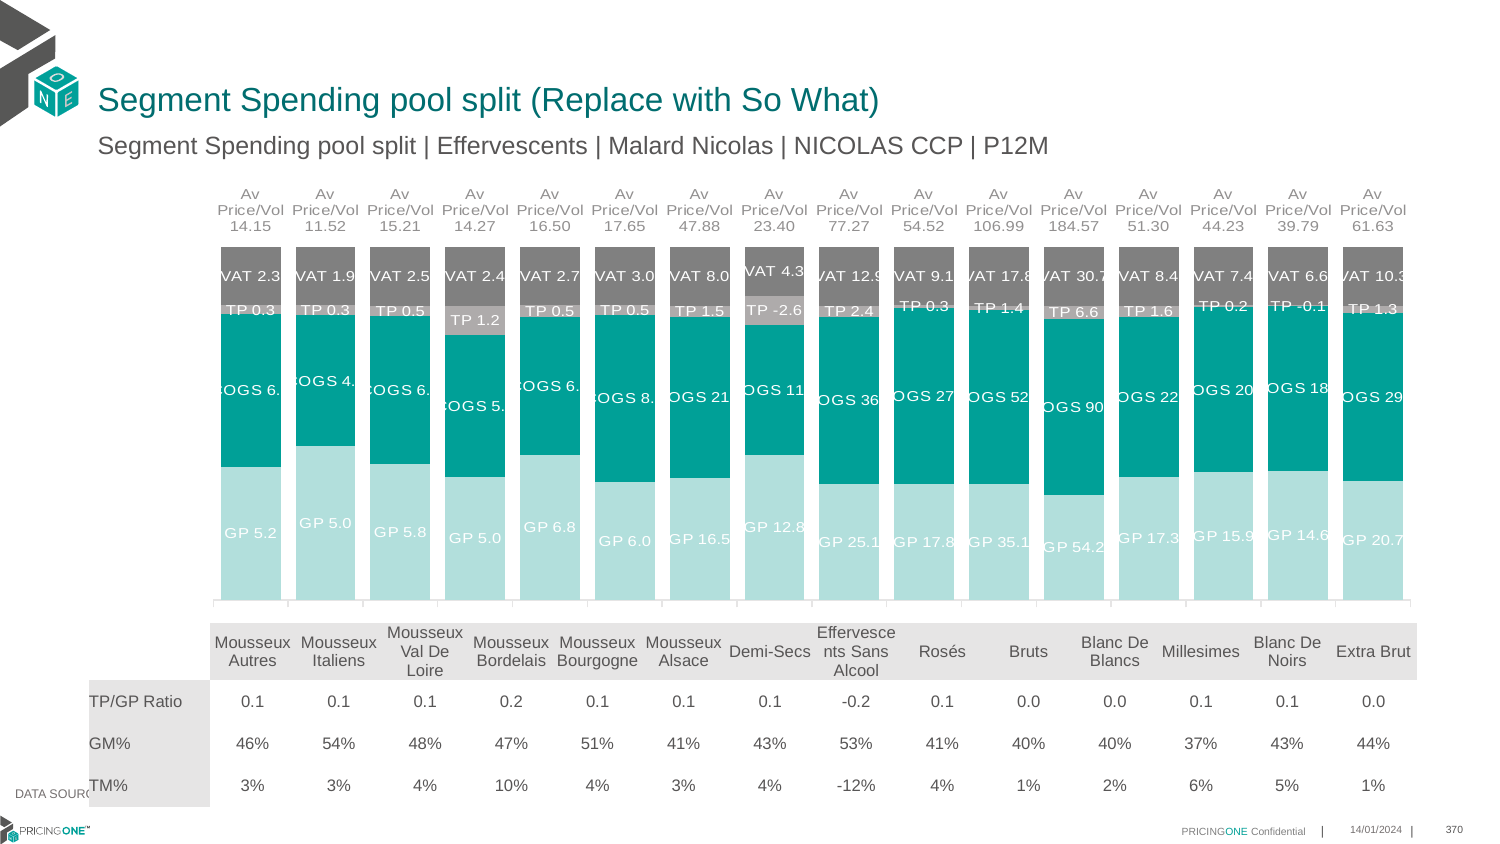

# Segment Spending pool split (Replace with So What)
Segment Spending pool split | Effervescents | Malard Nicolas | NICOLAS CCP | P12M

### Chart

| Category | GP | COGS | TP | VAT |
|---|---|---|---|---|
| Av Price/Vol 14.15 | 5.2391 | 6.0462 | 0.3285 | 2.3253681392235555 |
| Av Price/Vol 11.52 | 5.0046 | 4.2942 | 0.3029 | 1.9207209589282541 |
| Av Price/Vol 15.21 | 5.8286 | 6.3864 | 0.456 | 2.539961713328538 |
| Av Price/Vol 14.27 | 4.9624 | 5.6907 | 1.2035 | 2.378238341968912 |
| Av Price/Vol 16.50 | 6.7669 | 6.4471 | 0.5342 | 2.7496663997864976 |
| Av Price/Vol 17.65 | 5.976 | 8.4311 | 0.4717 | 2.9786522633744816 |
| Av Price/Vol 47.88 | 16.4972 | 21.7951 | 1.4971 | 7.979240806642946 |
| Av Price/Vol 23.40 | 12.7698 | 11.3965 | -2.6177 | 4.311163522012578 |
| Av Price/Vol 77.27 | 25.1333 | 36.6268 | 2.3722 | 12.879199578725641 |
| Av Price/Vol 54.52 | 17.8021 | 27.2203 | 0.3117 | 9.079362870607465 |
| Av Price/Vol 106.99 | 35.0502 | 52.5692 | 1.353 | 17.84103085165347 |
| Av Price/Vol 184.57 | 54.1675 | 90.5036 | 6.6204 | 30.736780258519442 |
| Av Price/Vol 51.30 | 17.3294 | 22.6018 | 1.6155 | 8.367102396514158 |
| Av Price/Vol 44.23 | 15.9488 | 20.7134 | 0.1832 | 7.371920135938828 |
| Av Price/Vol 39.79 | 14.5799 | 18.6633 | -0.1127 | 6.628096521627516 |
| Av Price/Vol 61.63 | 20.6719 | 29.1002 | 1.3112 | 10.27166666666667 |
|  | Mousseux Autres | Mousseux Italiens | Mousseux Val De Loire | Mousseux Bordelais | Mousseux Bourgogne | Mousseux Alsace | Demi-Secs | Effervescents Sans Alcool | Rosés | Bruts | Blanc De Blancs | Millesimes | Blanc De Noirs | Extra Brut |
| --- | --- | --- | --- | --- | --- | --- | --- | --- | --- | --- | --- | --- | --- | --- |
| TP/GP Ratio | 0.1 | 0.1 | 0.1 | 0.2 | 0.1 | 0.1 | 0.1 | -0.2 | 0.1 | 0.0 | 0.0 | 0.1 | 0.1 | 0.0 |
| GM% | 46% | 54% | 48% | 47% | 51% | 41% | 43% | 53% | 41% | 40% | 40% | 37% | 43% | 44% |
| TM% | 3% | 3% | 4% | 10% | 4% | 3% | 4% | -12% | 4% | 1% | 2% | 6% | 5% | 1% |
DATA SOURCE: Client P&L

14/01/2024
370